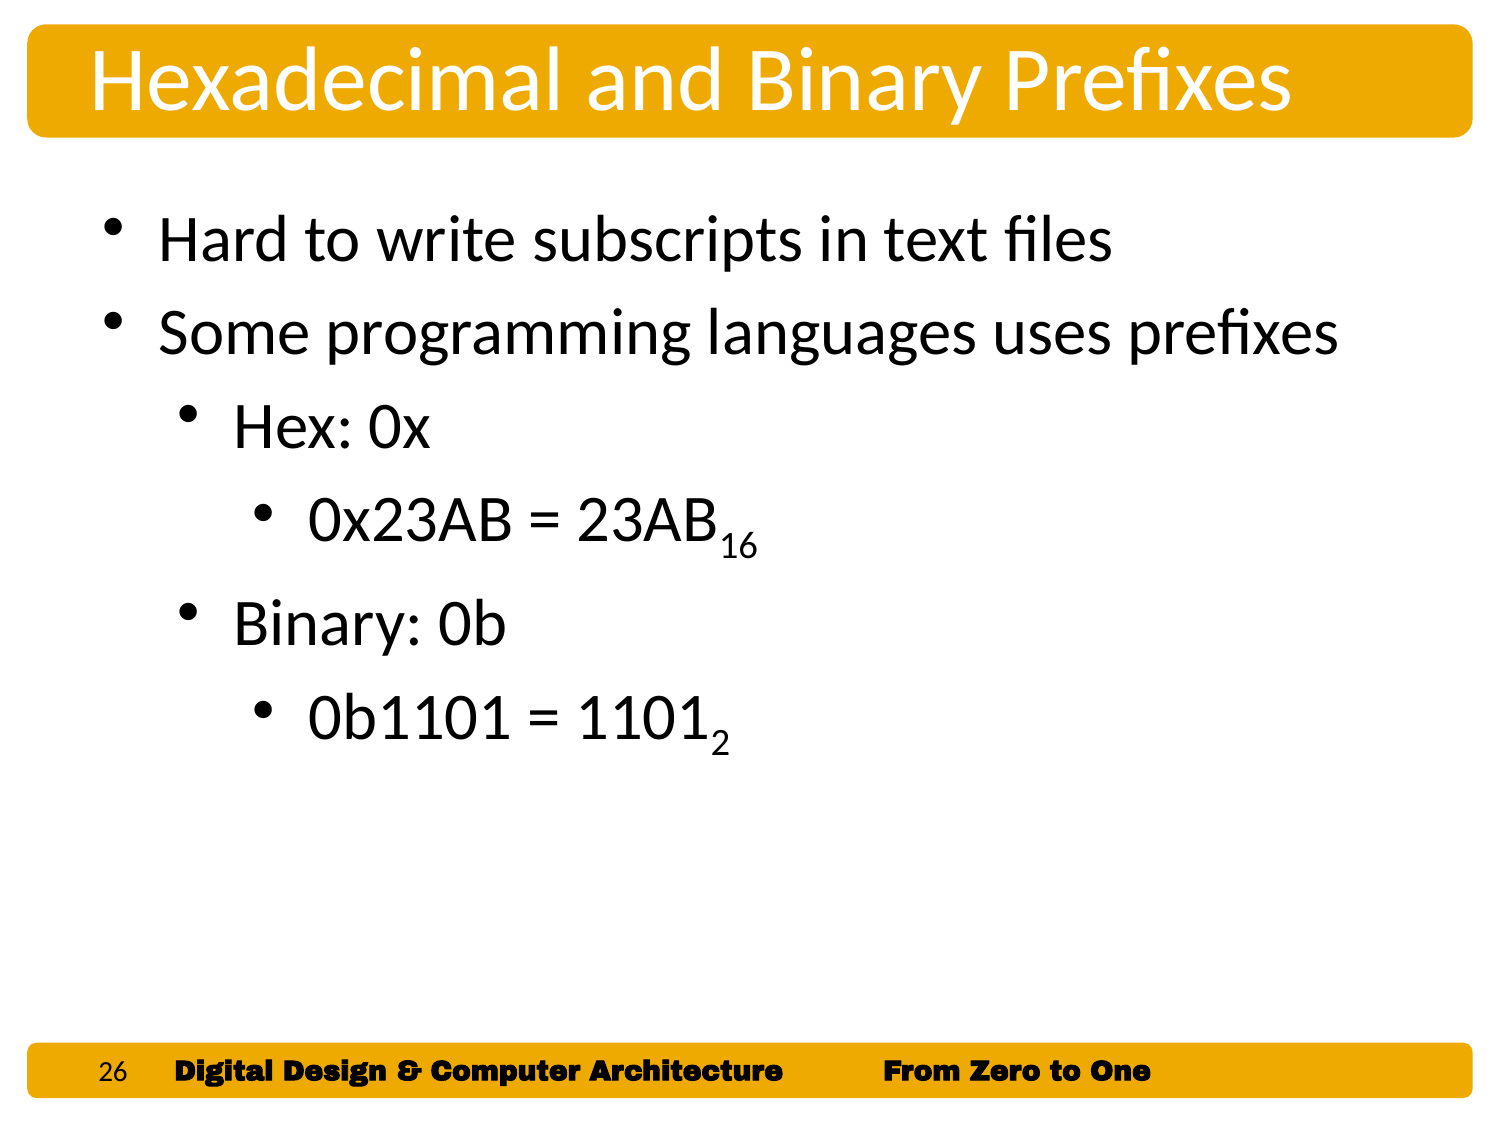

Hexadecimal and Binary Prefixes

Hard to write subscripts in text files
Some programming languages uses prefixes
Hex: 0x
0x23AB = 23AB16
Binary: 0b
0b1101 = 11012
26